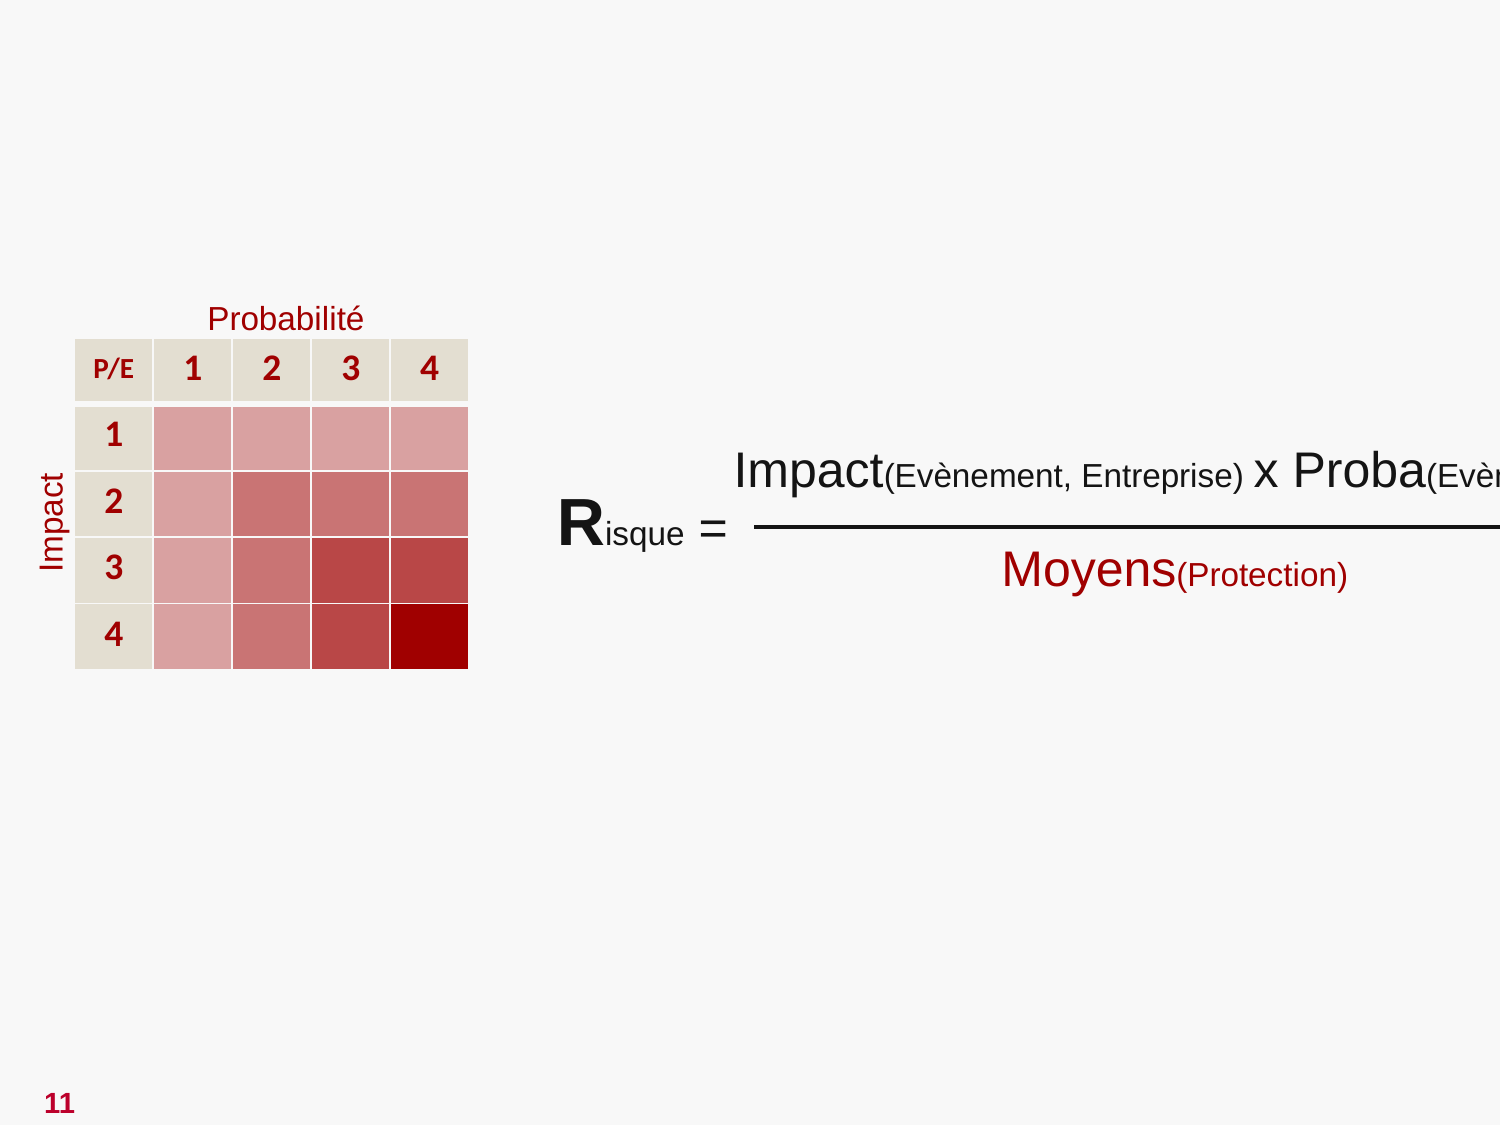

Probabilité
| P/E | 1 | 2 | 3 | 4 |
| --- | --- | --- | --- | --- |
| 1 |  |  |  |  |
| 2 |  |  |  |  |
| 3 |  |  |  |  |
| 4 |  |  |  |  |
Impact(Evènement, Entreprise) x Proba(Evènement)
Risque =
Moyens(Protection)
Impact